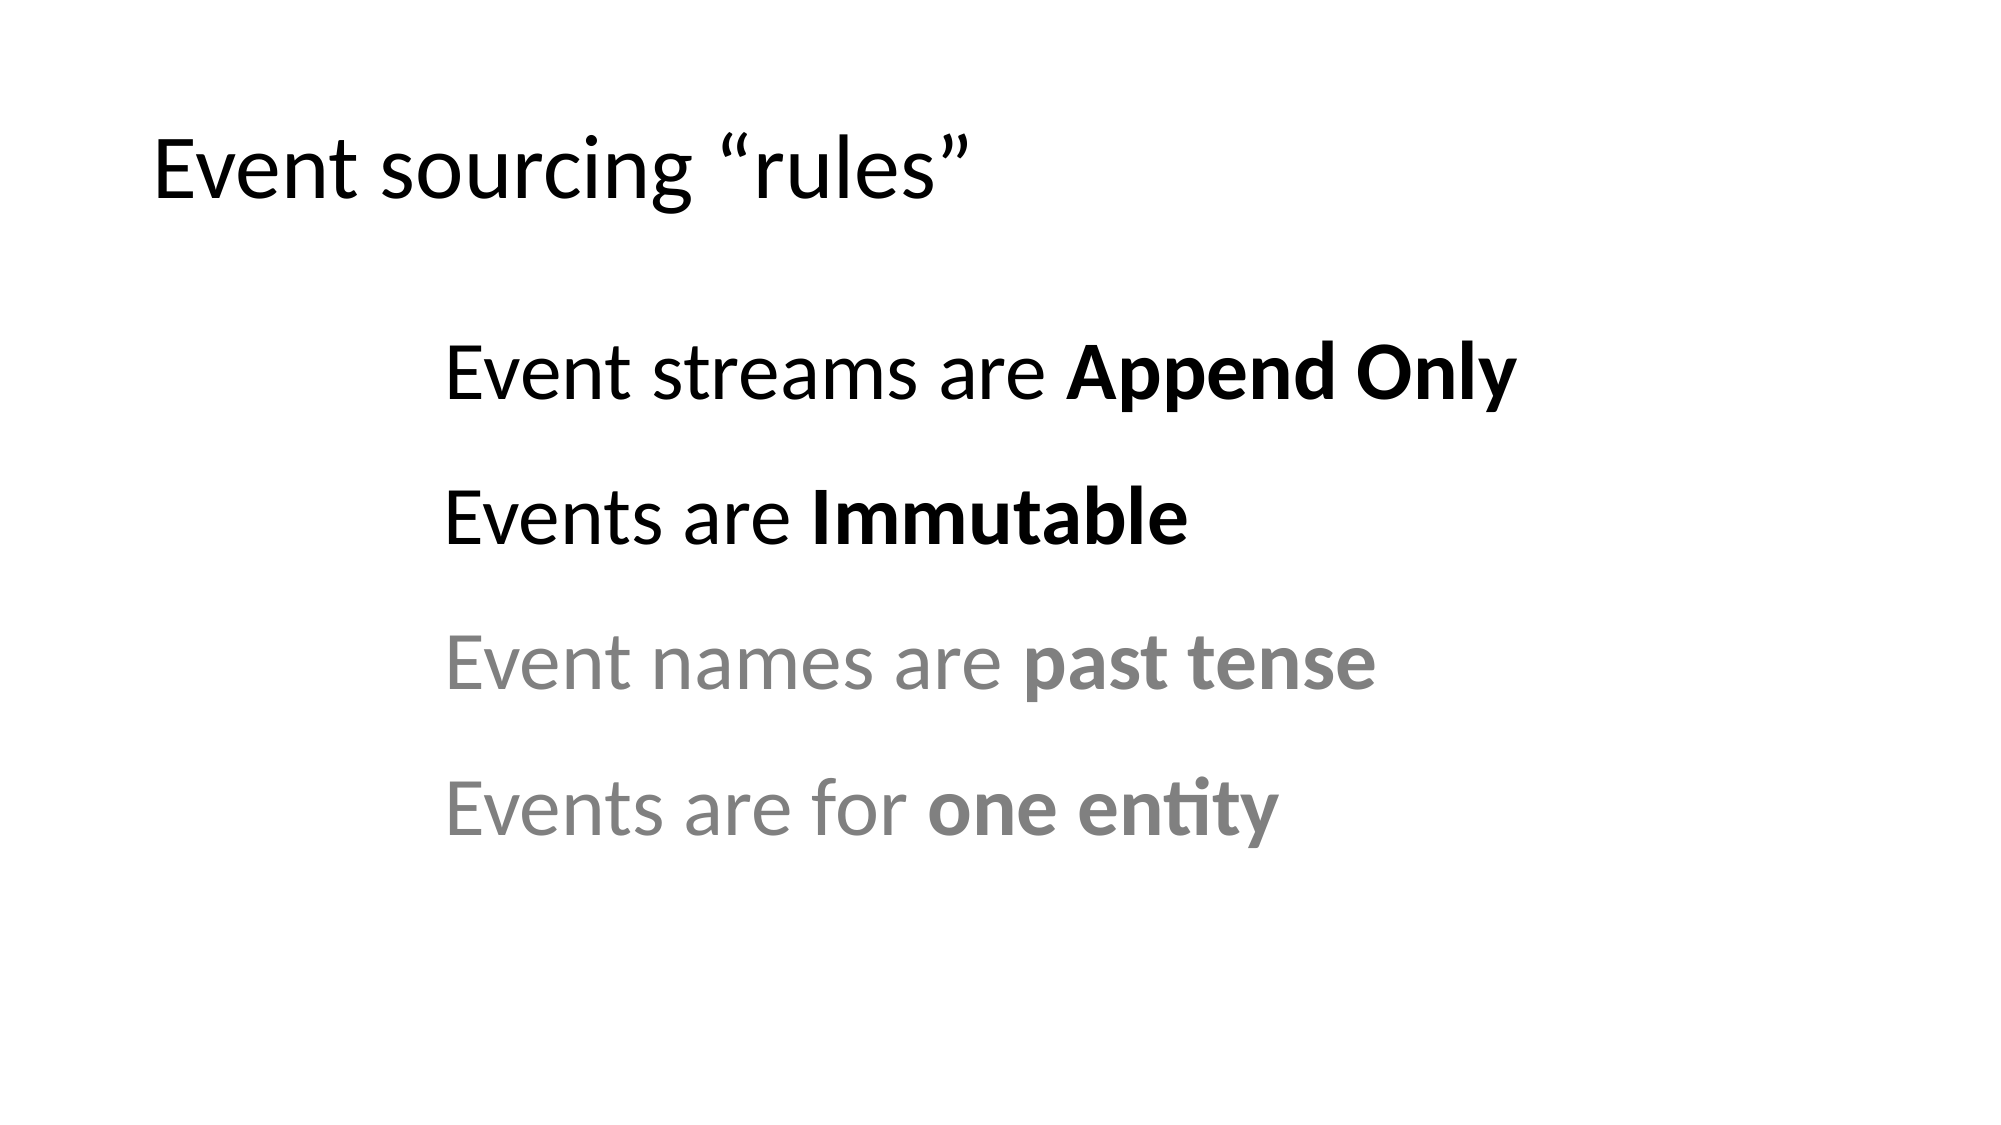

# Event sourcing “rules”
Event streams are Append Only
Events are Immutable
Event names are past tense
Events are for one entity